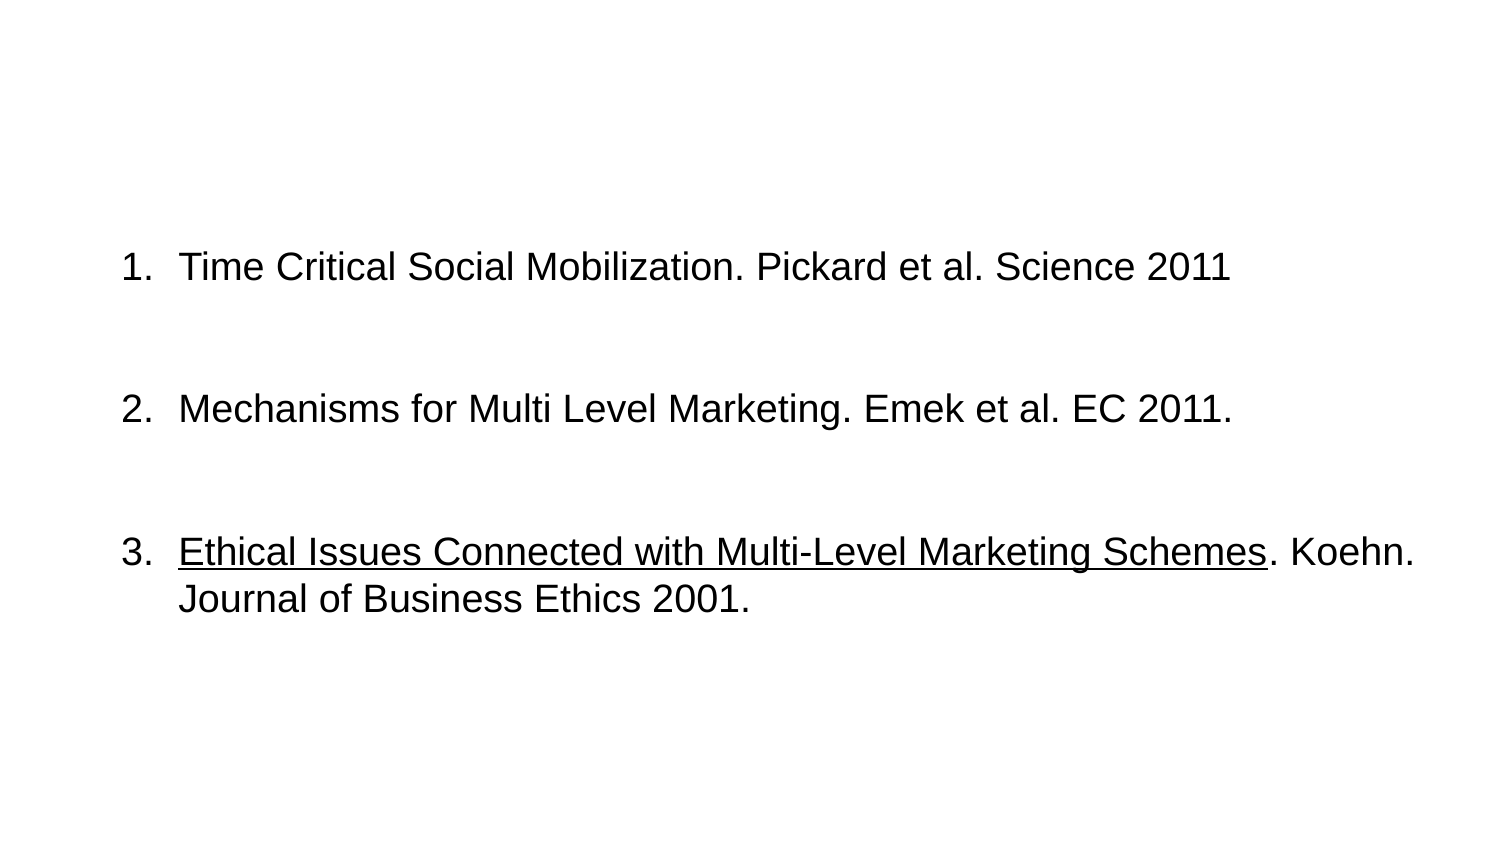

Time Critical Social Mobilization. Pickard et al. Science 2011

Mechanisms for Multi Level Marketing. Emek et al. EC 2011.

Ethical Issues Connected with Multi-Level Marketing Schemes. Koehn. Journal of Business Ethics 2001.